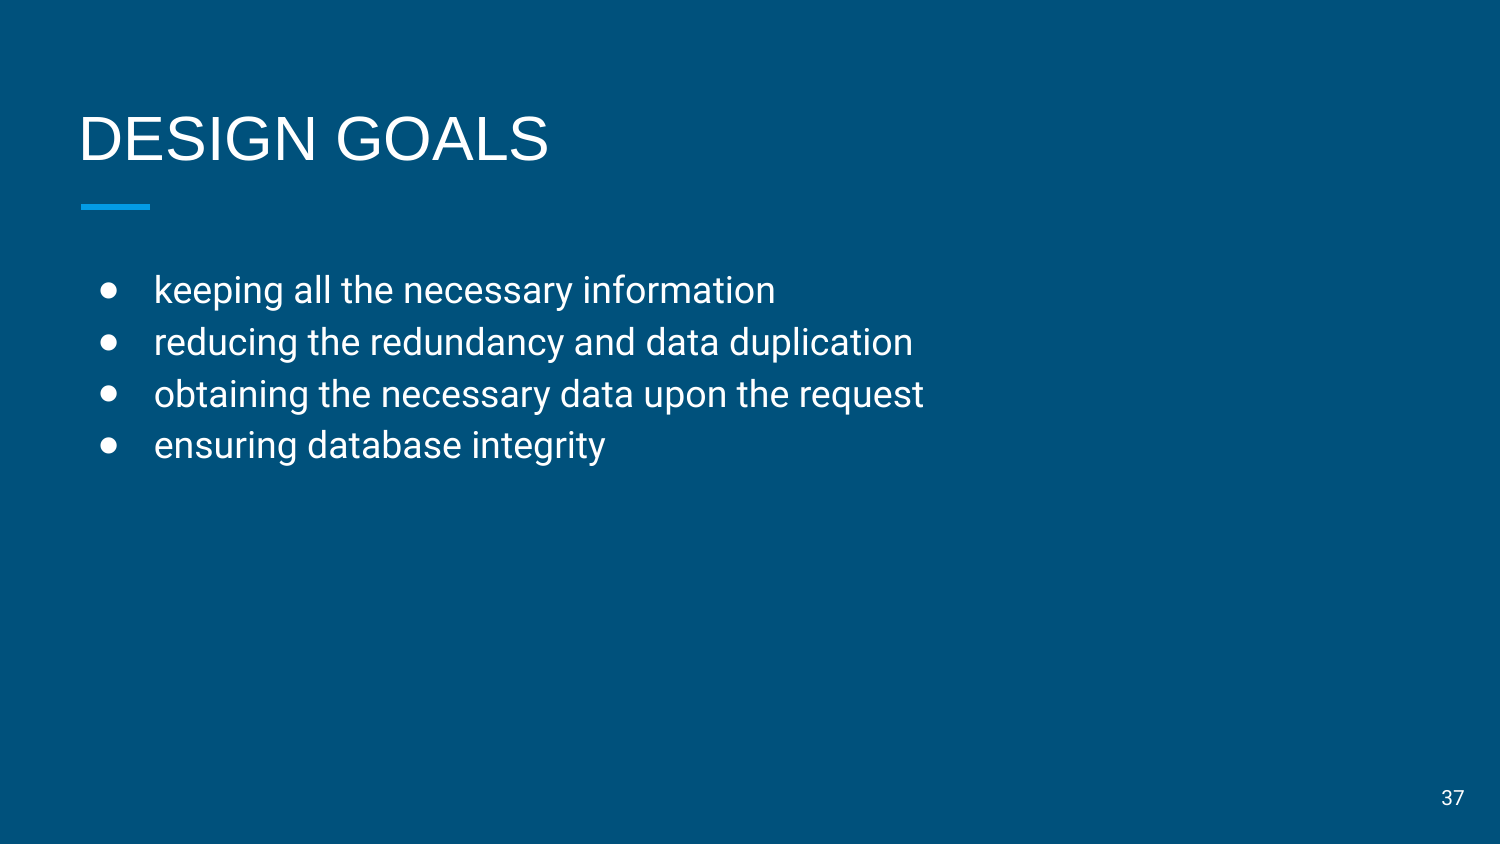

# DESIGN GOALS
keeping all the necessary information
reducing the redundancy and data duplication
obtaining the necessary data upon the request
ensuring database integrity
37